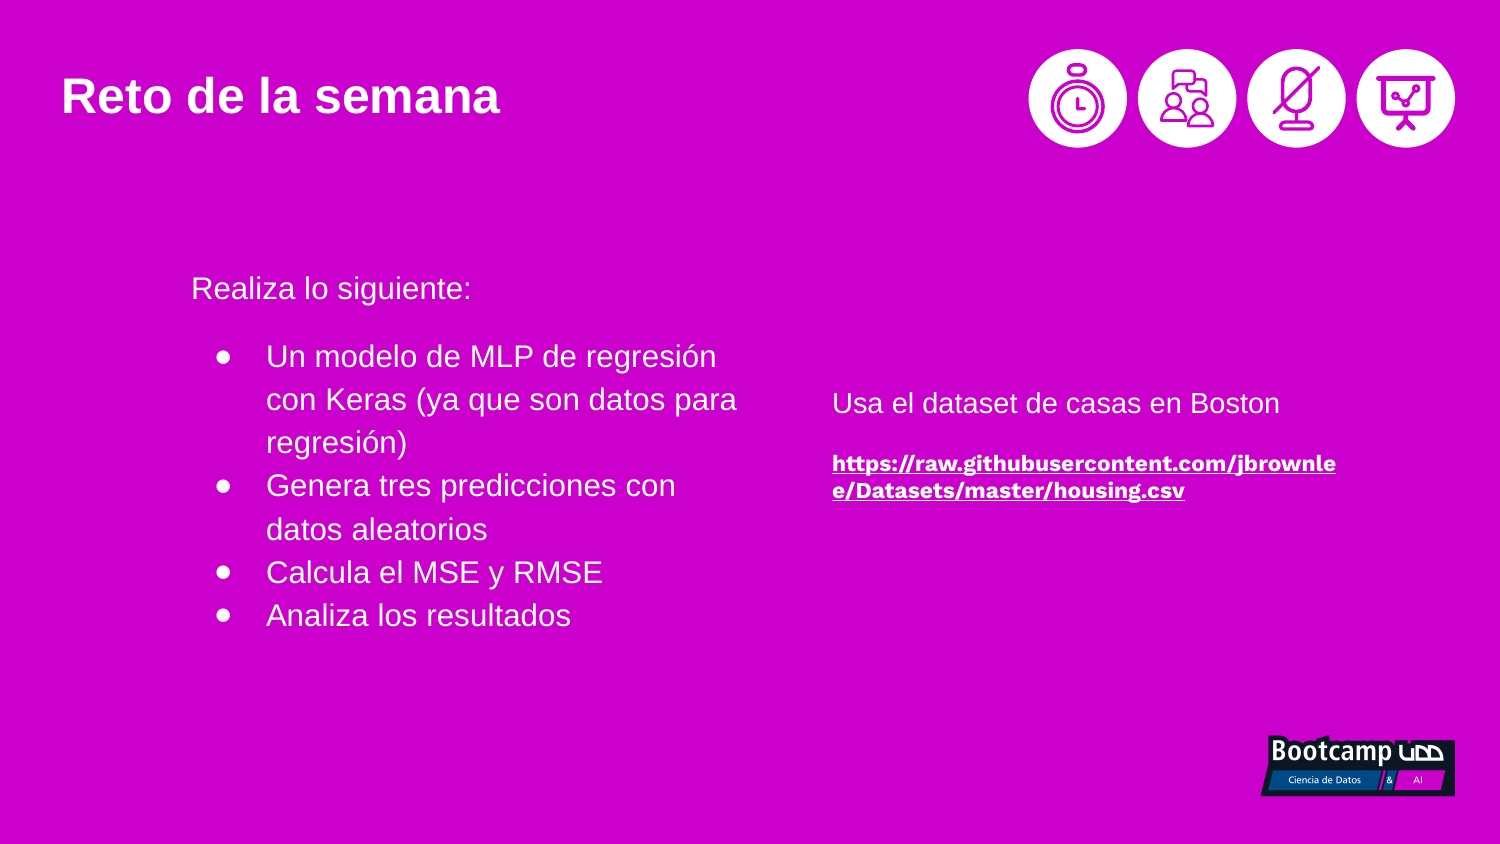

# Reto de la semana
Realiza lo siguiente:
Un modelo de MLP de regresión con Keras (ya que son datos para regresión)
Genera tres predicciones con datos aleatorios
Calcula el MSE y RMSE
Analiza los resultados
Usa el dataset de casas en Boston
https://raw.githubusercontent.com/jbrownlee/Datasets/master/housing.csv